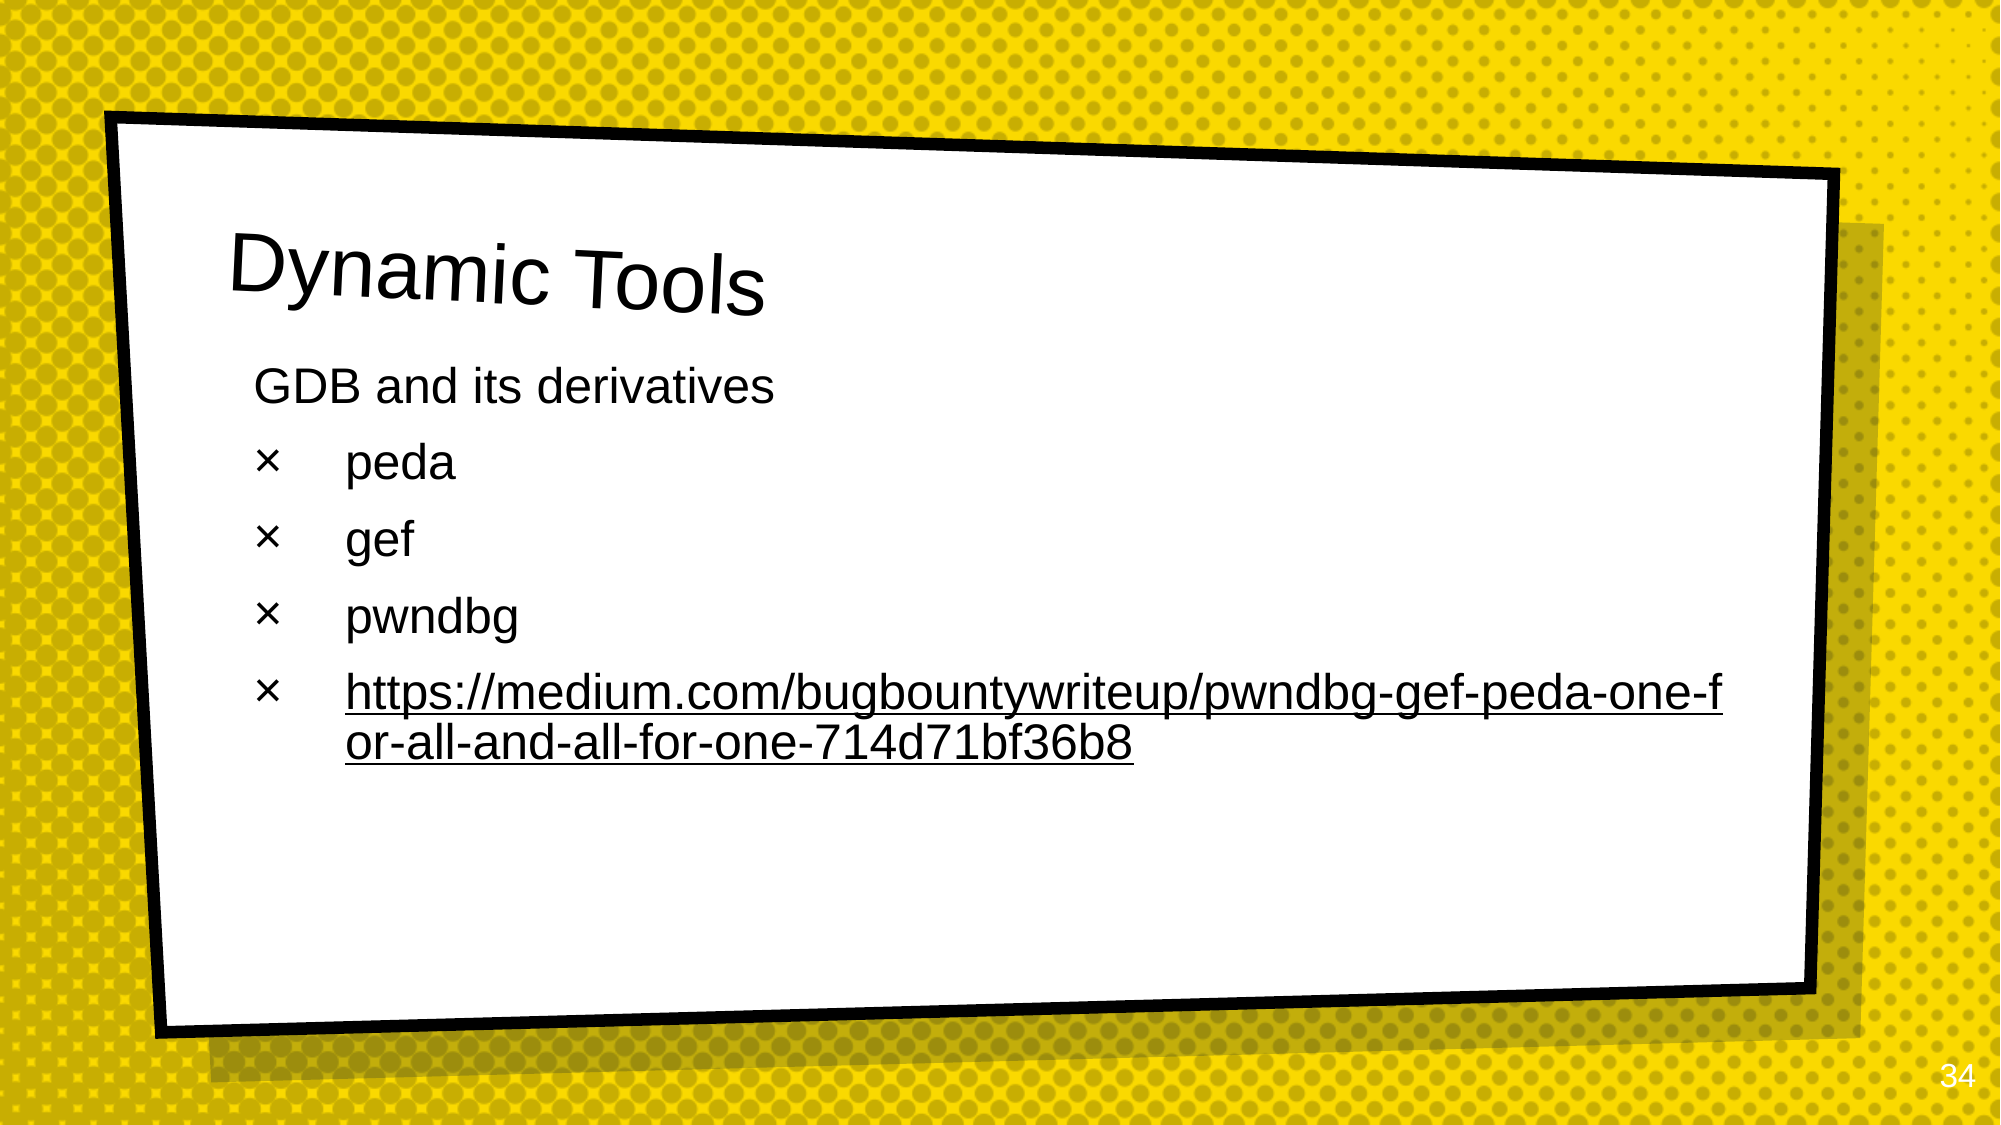

# Dynamic Tools
GDB and its derivatives
peda
gef
pwndbg
https://medium.com/bugbountywriteup/pwndbg-gef-peda-one-for-all-and-all-for-one-714d71bf36b8
34